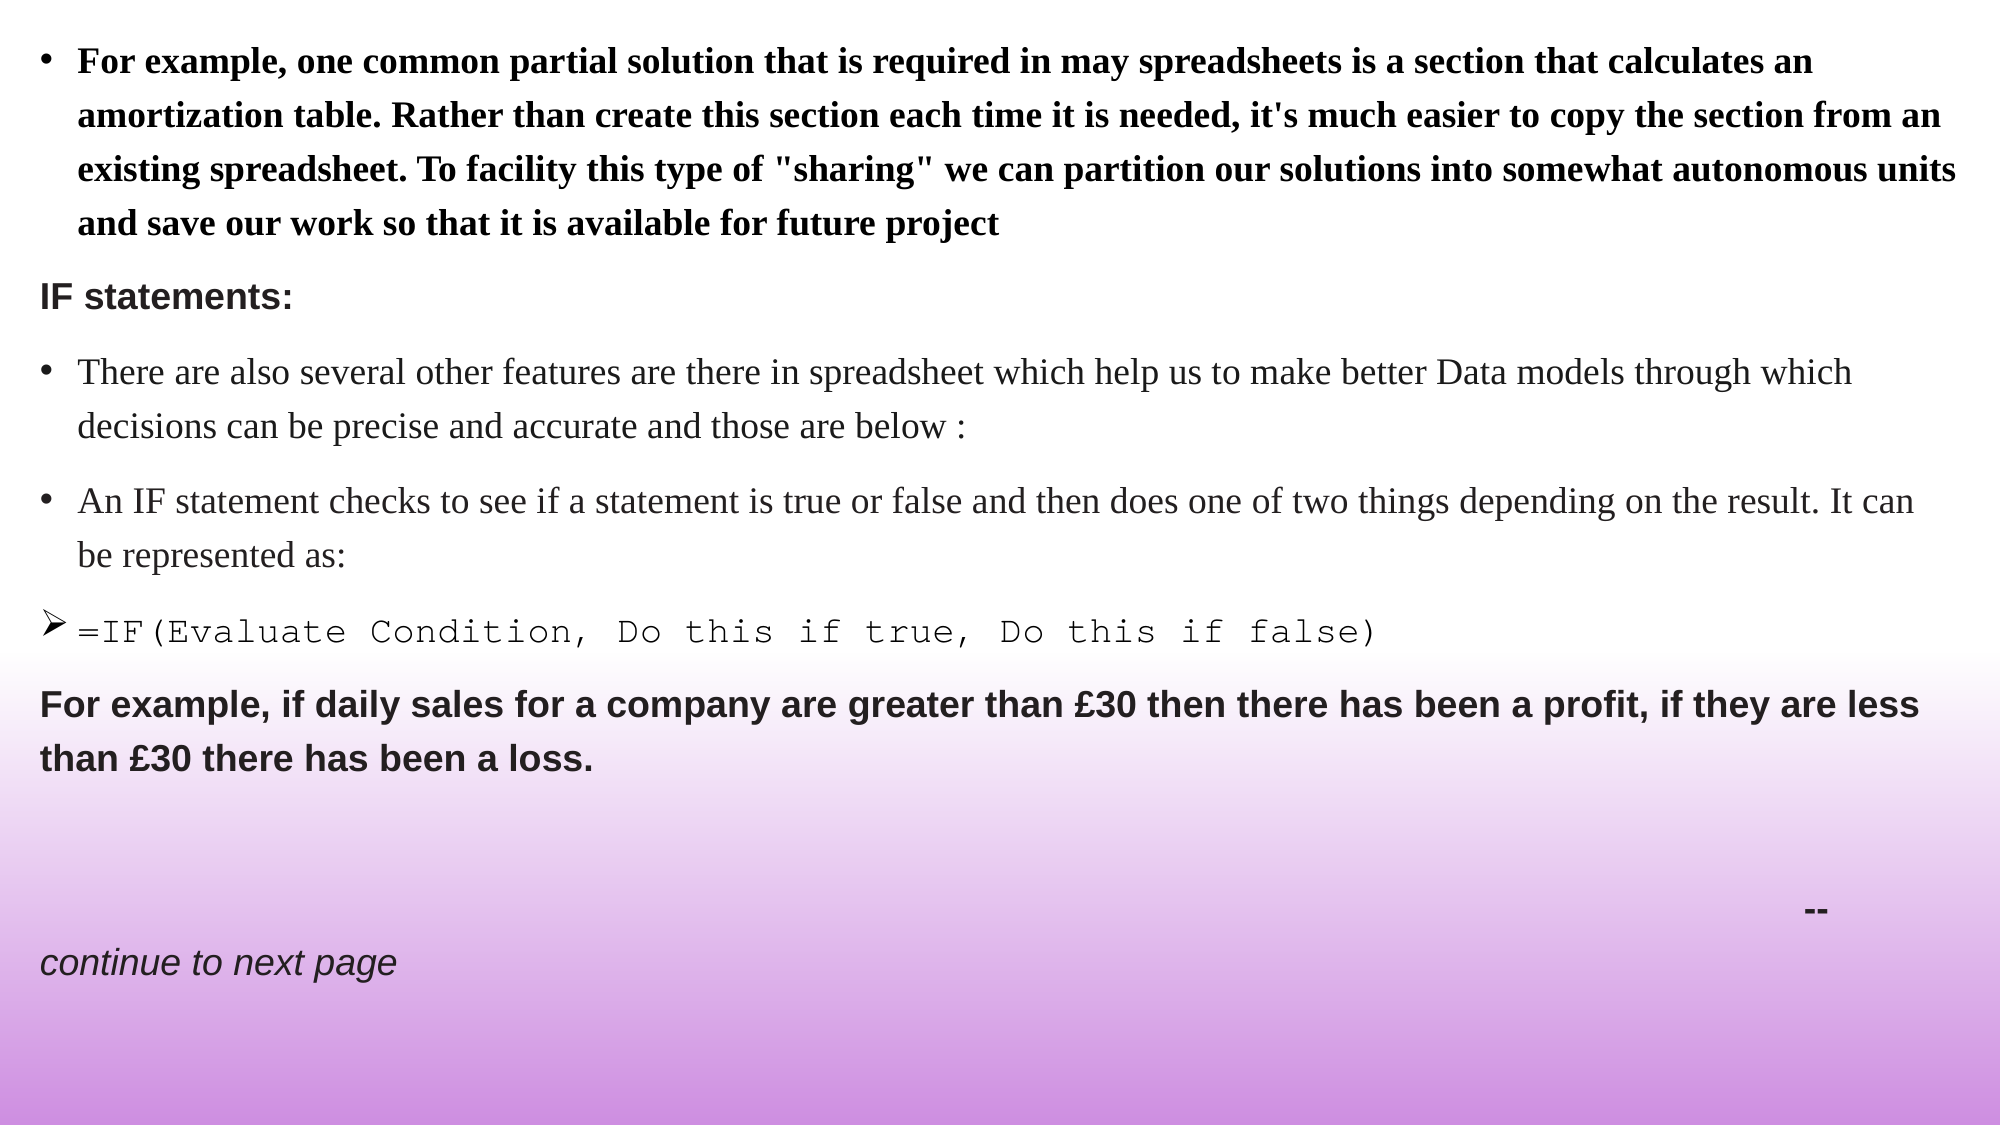

For example, one common partial solution that is required in may spreadsheets is a section that calculates an amortization table. Rather than create this section each time it is needed, it's much easier to copy the section from an existing spreadsheet. To facility this type of "sharing" we can partition our solutions into somewhat autonomous units and save our work so that it is available for future project
IF statements:
There are also several other features are there in spreadsheet which help us to make better Data models through which decisions can be precise and accurate and those are below :
An IF statement checks to see if a statement is true or false and then does one of two things depending on the result. It can be represented as:
=IF(Evaluate Condition, Do this if true, Do this if false)
For example, if daily sales for a company are greater than £30 then there has been a profit, if they are less than £30 there has been a loss.

                                                                                                                                                                        -- continue to next page